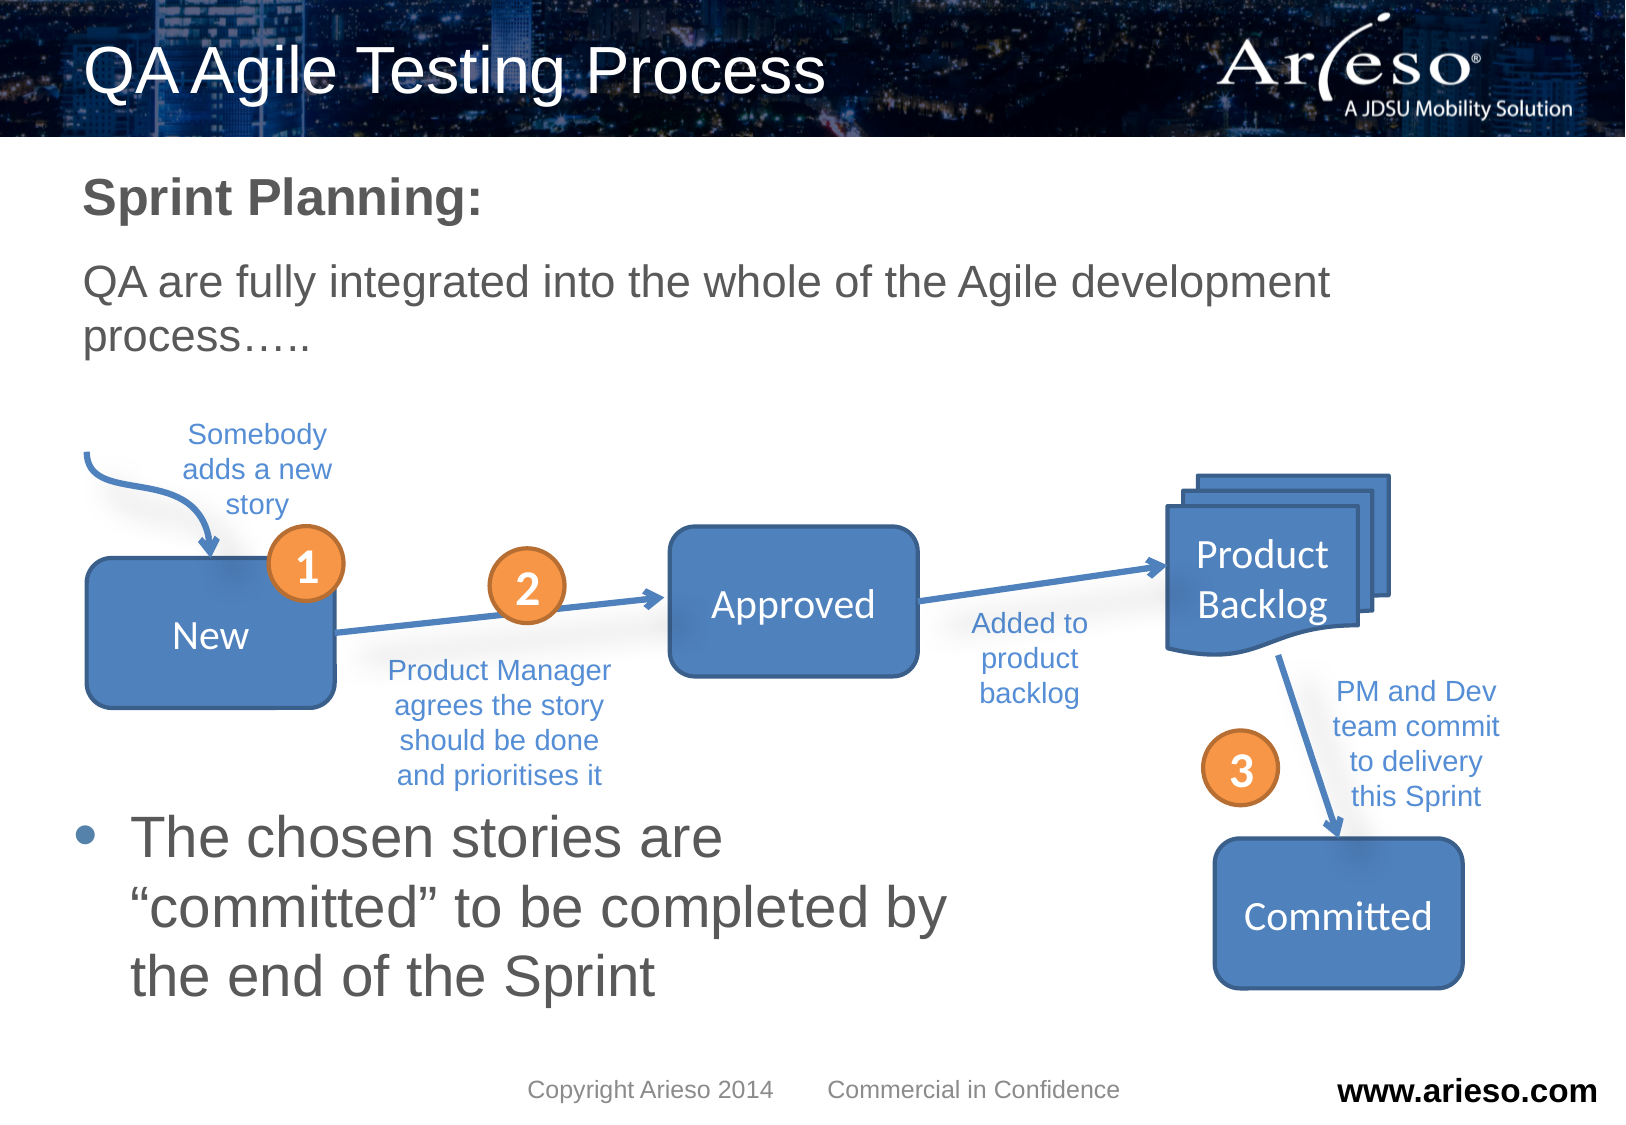

# QA Agile Testing Process
Sprint Planning:
QA are fully integrated into the whole of the Agile development process…..
Somebody adds a new story
Product Backlog
1
Approved
2
New
Added to product backlog
Product Manager agrees the story should be done and prioritises it
PM and Dev team commit to delivery this Sprint
3
The chosen stories are “committed” to be completed by the end of the Sprint
Committed
Copyright Arieso 2014	Commercial in Confidence